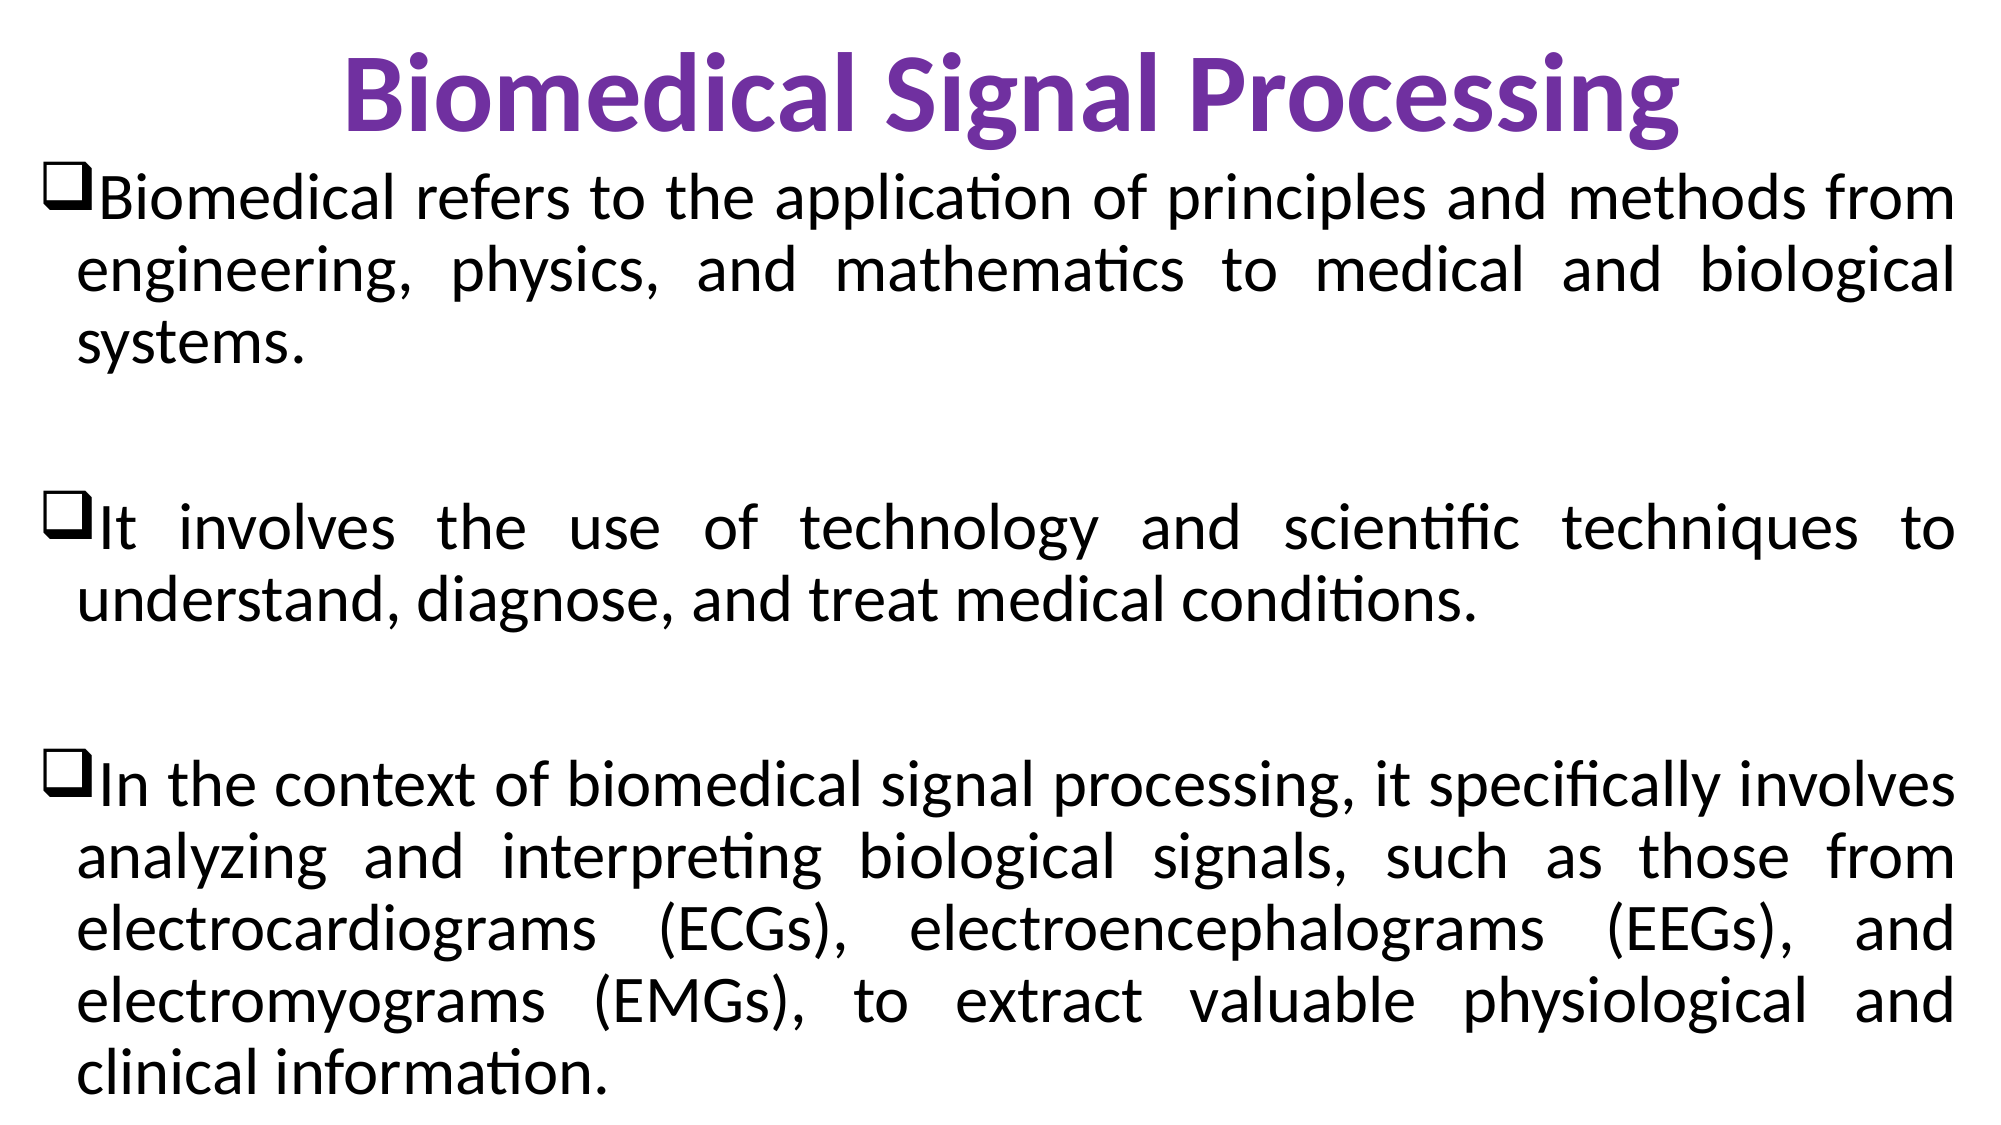

Biomedical Signal Processing
Biomedical refers to the application of principles and methods from engineering, physics, and mathematics to medical and biological systems.

It involves the use of technology and scientific techniques to understand, diagnose, and treat medical conditions.

In the context of biomedical signal processing, it specifically involves analyzing and interpreting biological signals, such as those from electrocardiograms (ECGs), electroencephalograms (EEGs), and electromyograms (EMGs), to extract valuable physiological and clinical information.